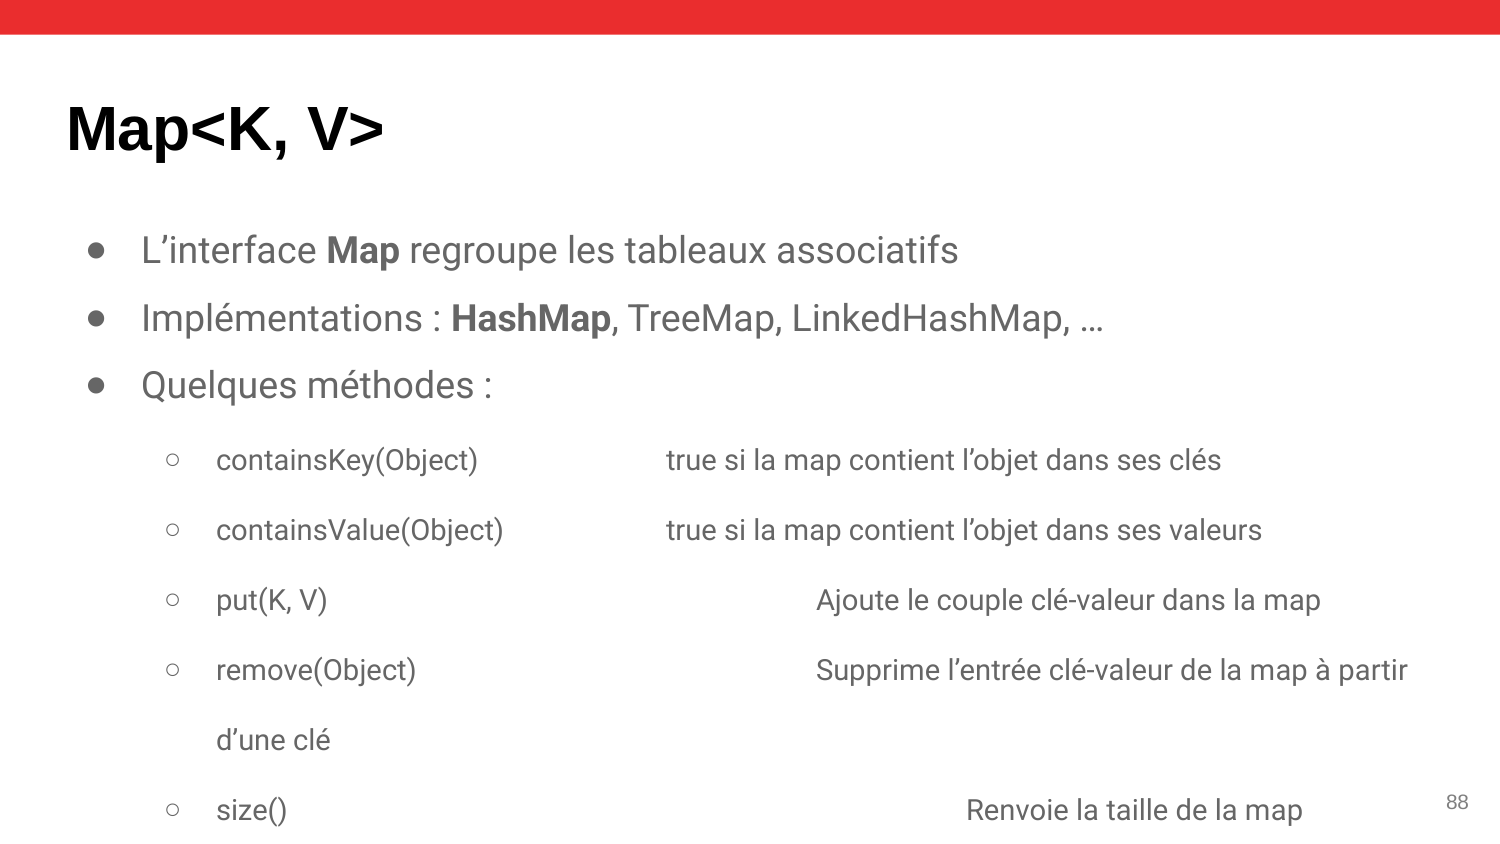

# Map<K, V>
L’interface Map regroupe les tableaux associatifs
Implémentations : HashMap, TreeMap, LinkedHashMap, …
Quelques méthodes :
containsKey(Object)		true si la map contient l’objet dans ses clés
containsValue(Object)		true si la map contient l’objet dans ses valeurs
put(K, V)				Ajoute le couple clé-valeur dans la map
remove(Object)			Supprime l’entrée clé-valeur de la map à partir d’une clé
size()					Renvoie la taille de la map
88